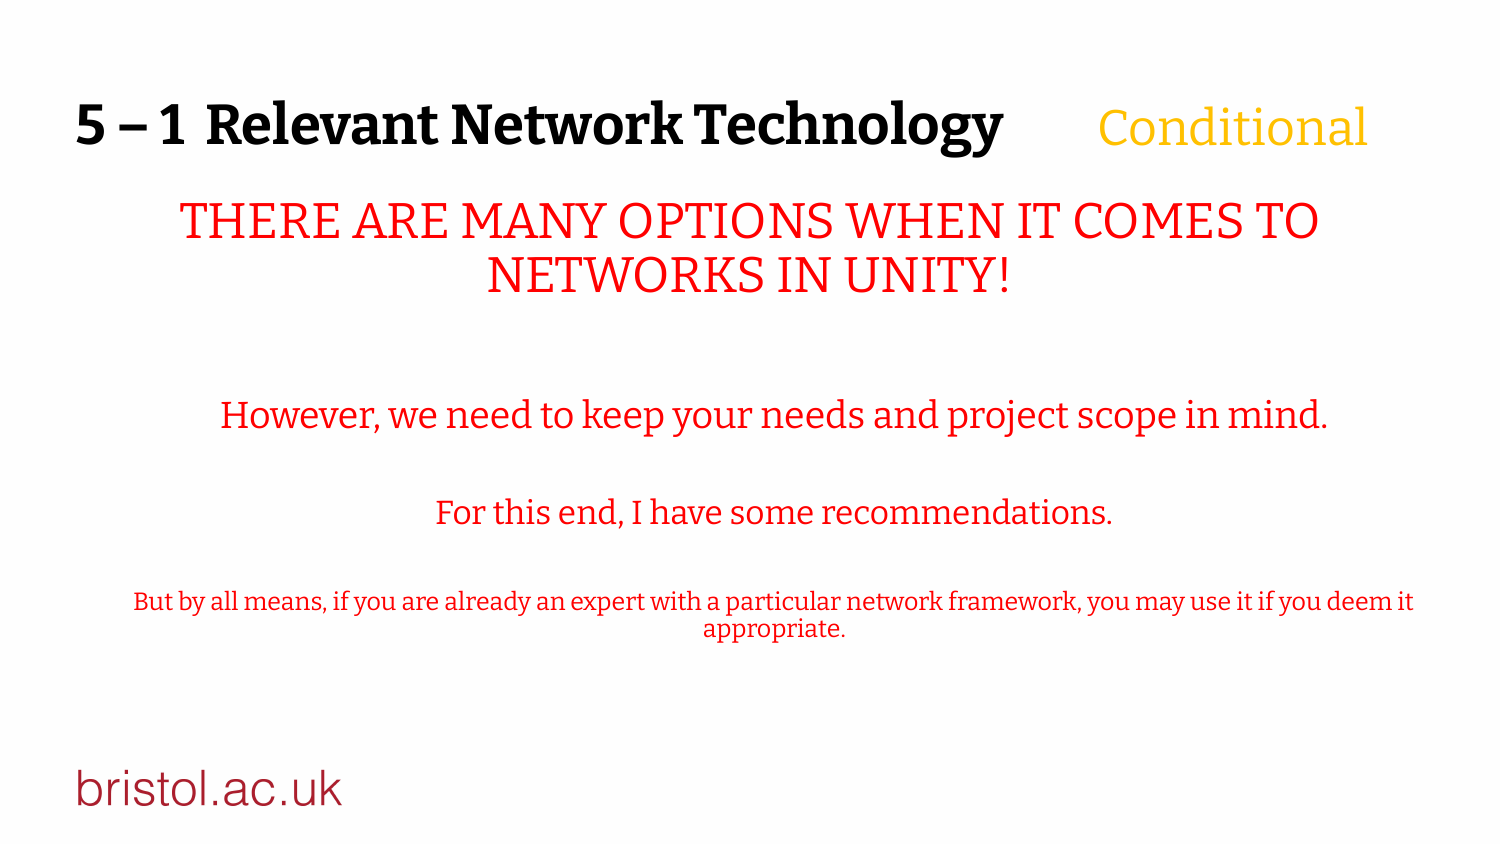

THERE ARE MANY OPTIONS WHEN IT COMES TO NETWORKS IN UNITY!
# 5 – 1  Relevant Network Technology
Conditional

However, we need to keep your needs and project scope in mind.

For this end, I have some recommendations.

But by all means, if you are already an expert with a particular network framework, you may use it if you deem it appropriate.